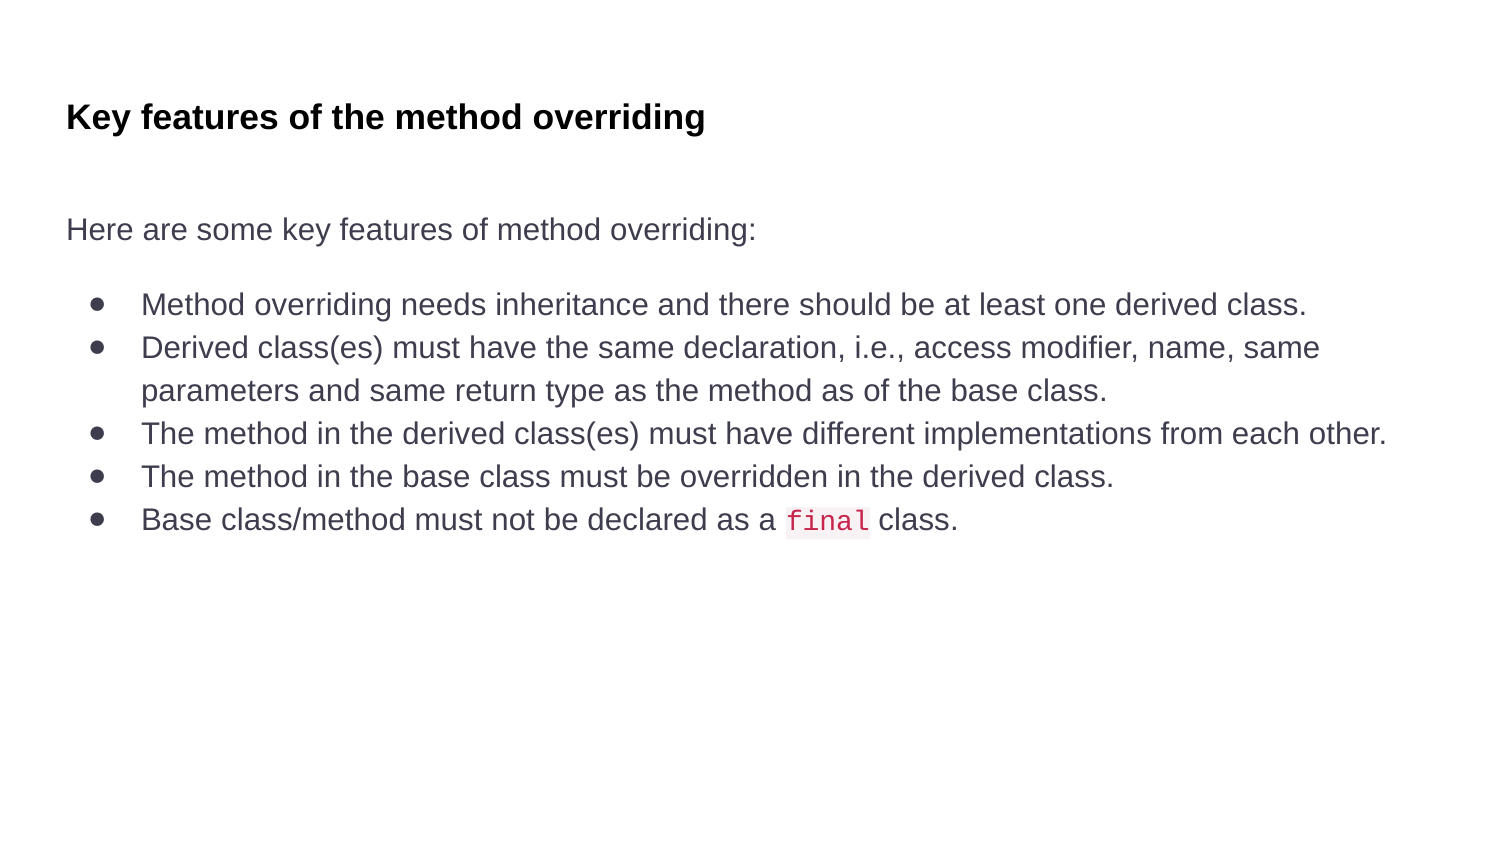

# Key features of the method overriding

Here are some key features of method overriding:
Method overriding needs inheritance and there should be at least one derived class.
Derived class(es) must have the same declaration, i.e., access modifier, name, same parameters and same return type as the method as of the base class.
The method in the derived class(es) must have different implementations from each other.
The method in the base class must be overridden in the derived class.
Base class/method must not be declared as a final class.